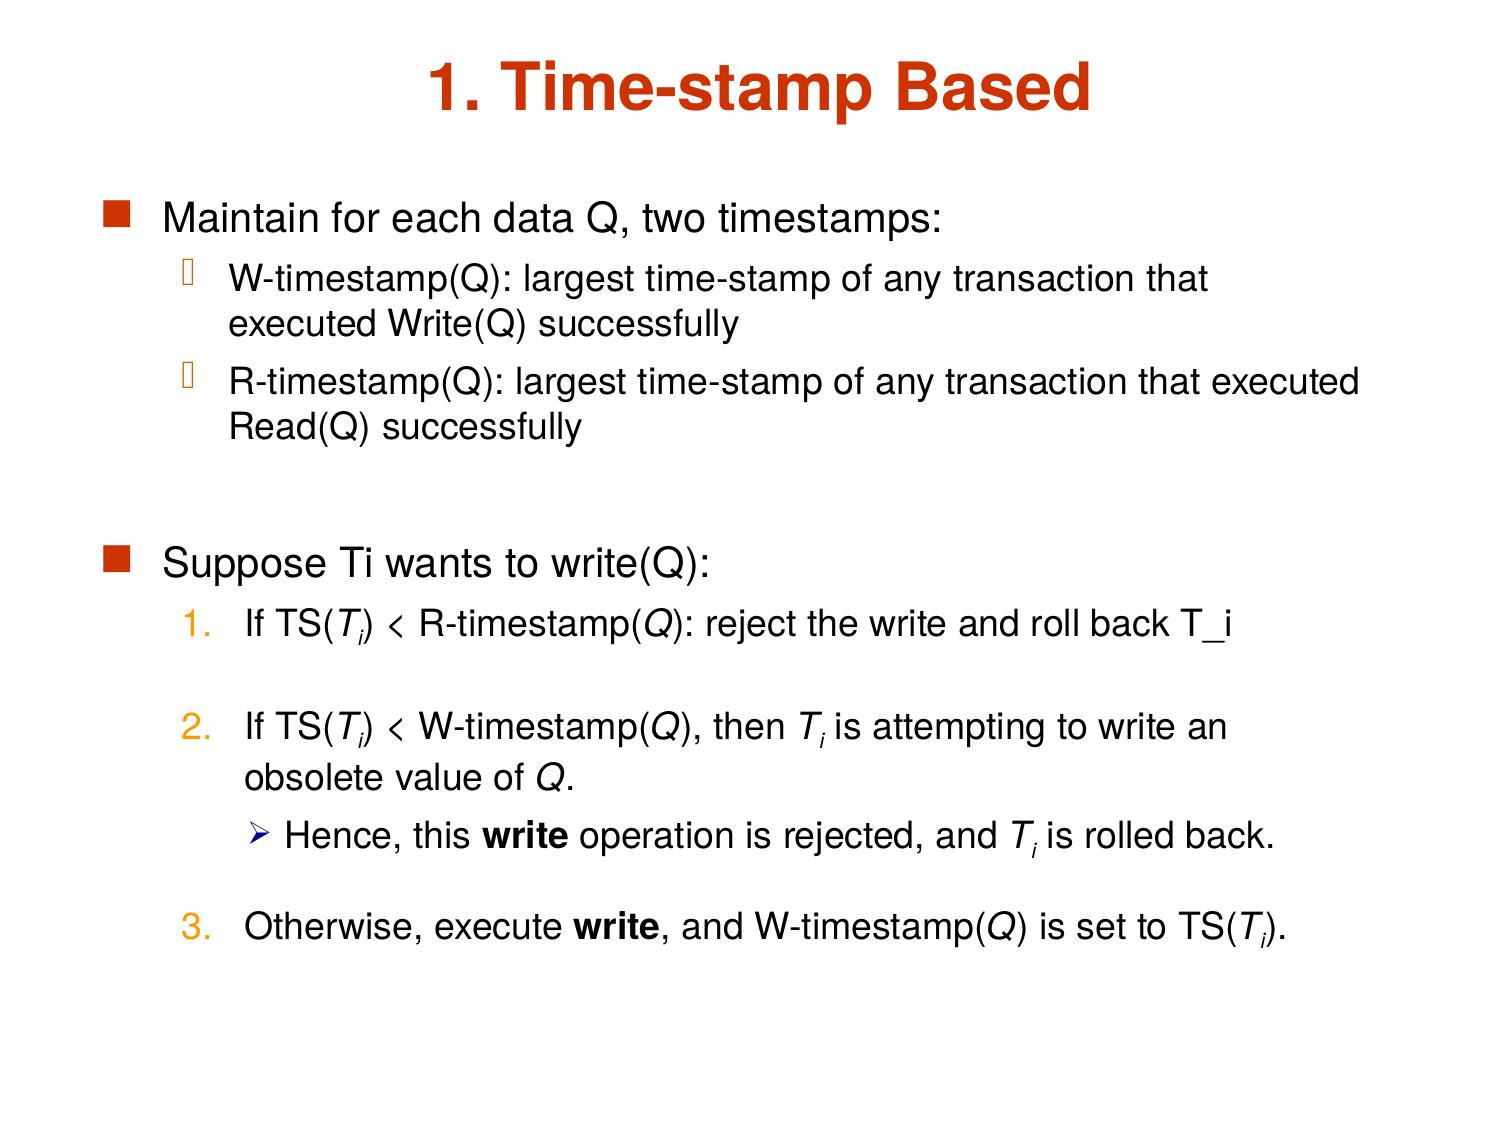

# 1. Time-stamp Based
Maintain for each data Q, two timestamps:
W-timestamp(Q): largest time-stamp of any transaction that executed Write(Q) successfully
R-timestamp(Q): largest time-stamp of any transaction that executed Read(Q) successfully

Suppose Ti wants to write(Q):

1.   If TS(Ti) < R-timestamp(Q): reject the write and roll back T_i

2.   If TS(Ti) < W-timestamp(Q), then Ti is attempting to write an
      obsolete value of Q.
Hence, this write operation is rejected, and Ti is rolled back.

3.   Otherwise, execute write, and W-timestamp(Q) is set to TS(Ti).